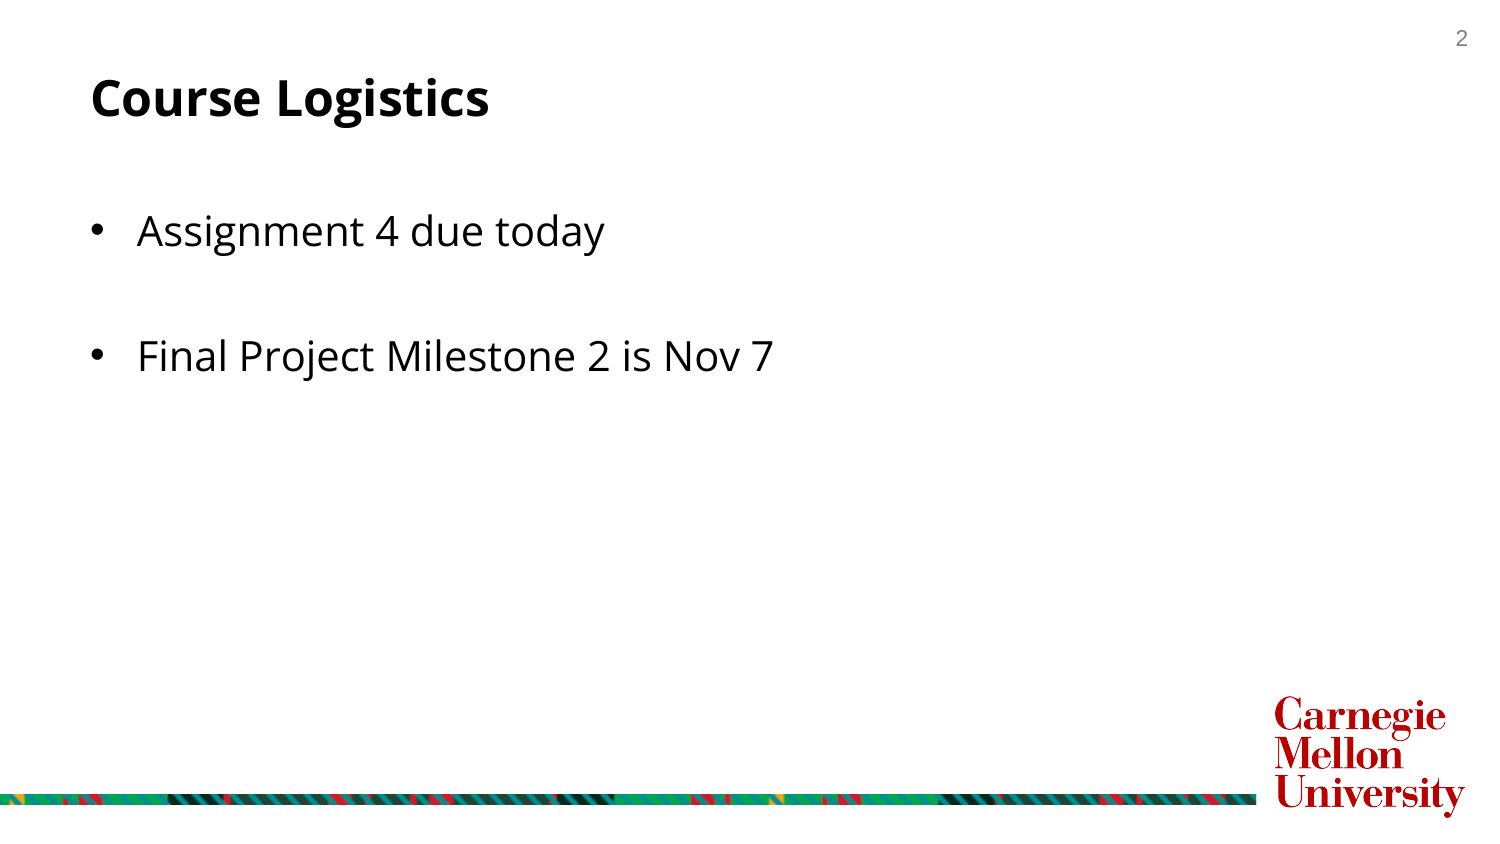

# Course Logistics
Assignment 4 due today

Final Project Milestone 2 is Nov 7

2